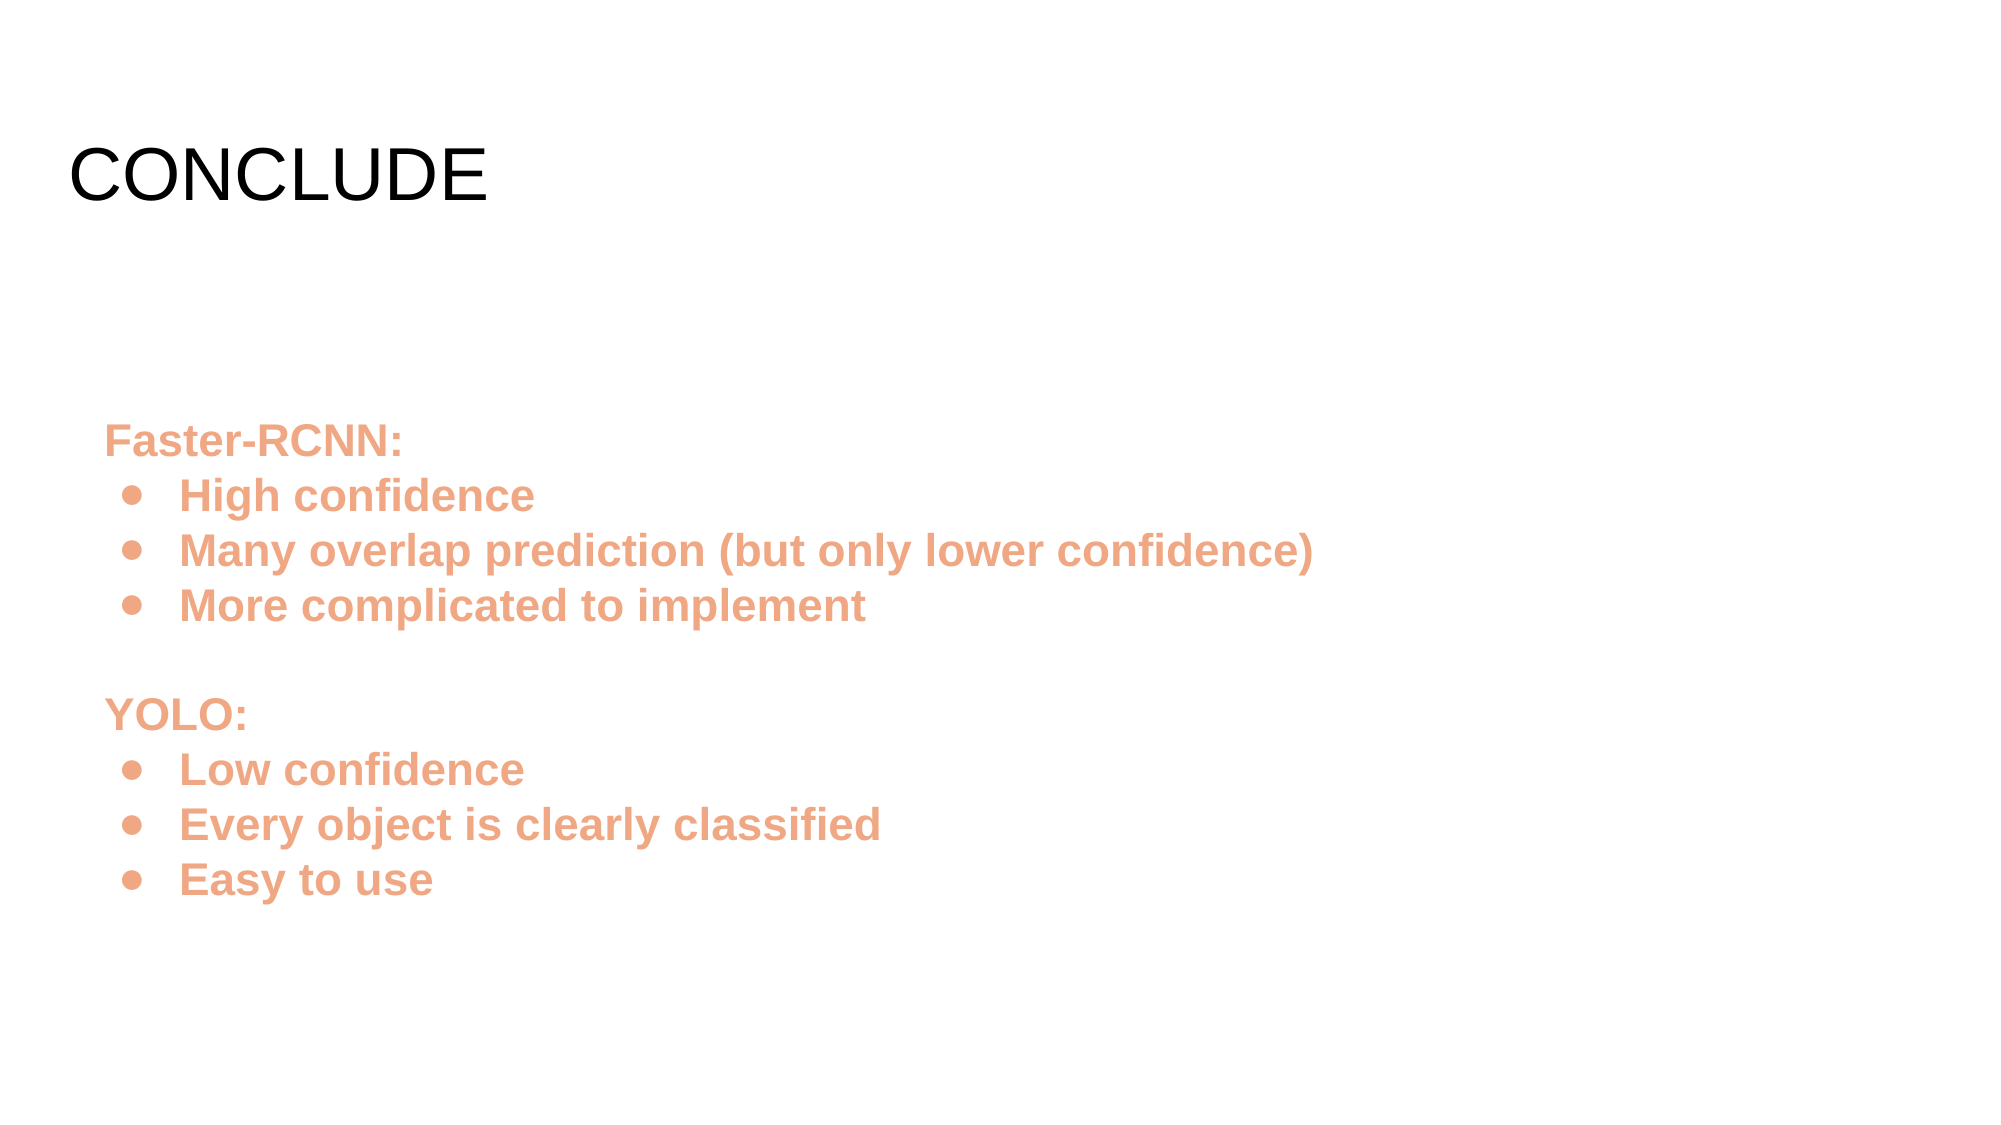

CONCLUDE
Faster-RCNN:
High confidence
Many overlap prediction (but only lower confidence)
More complicated to implement

YOLO:
Low confidence
Every object is clearly classified
Easy to use